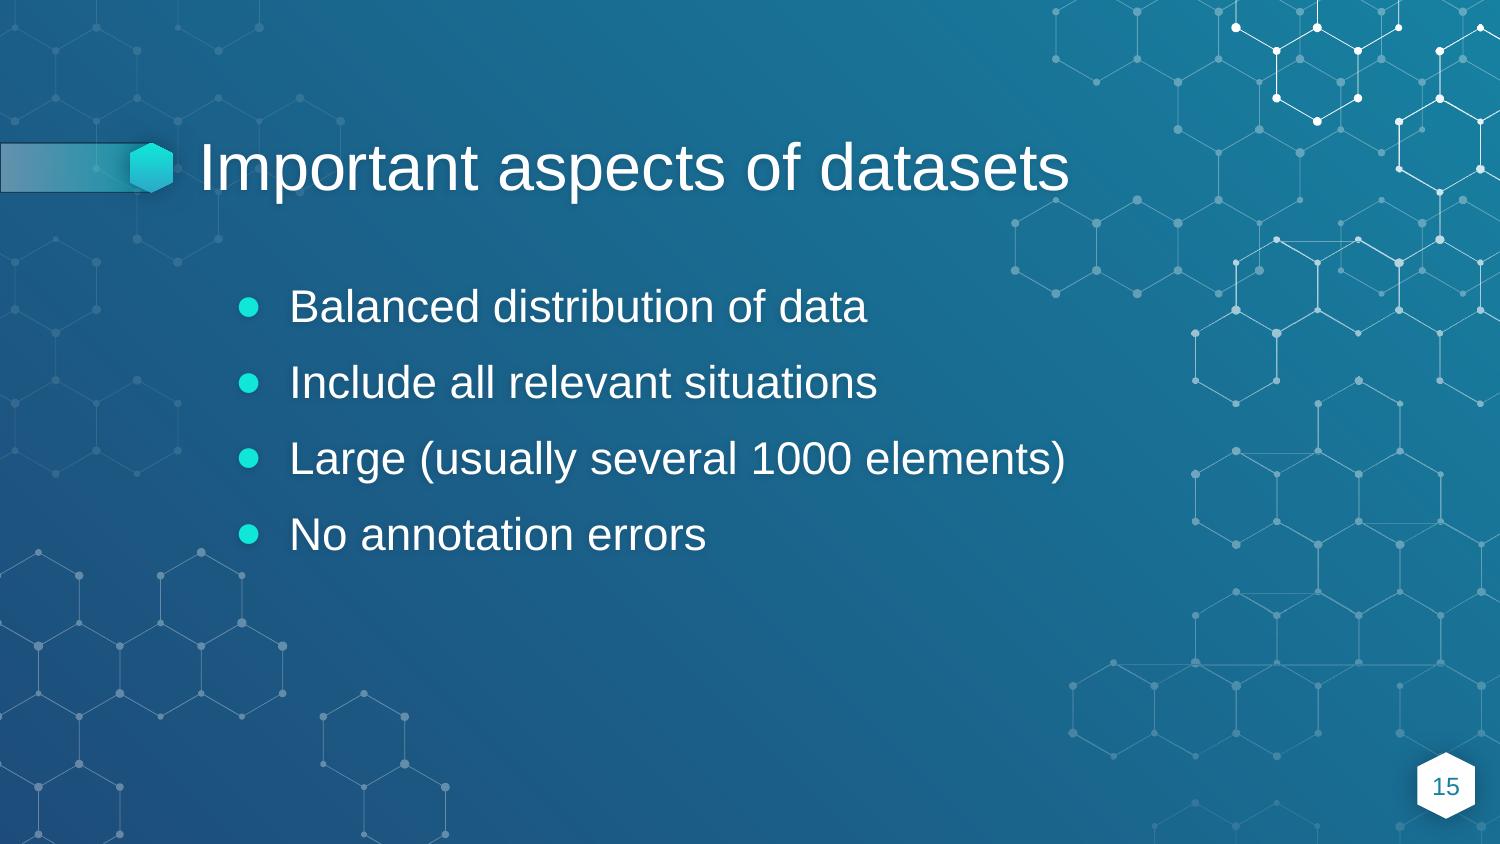

# Important aspects of datasets
Balanced distribution of data
Include all relevant situations
Large (usually several 1000 elements)
No annotation errors

15